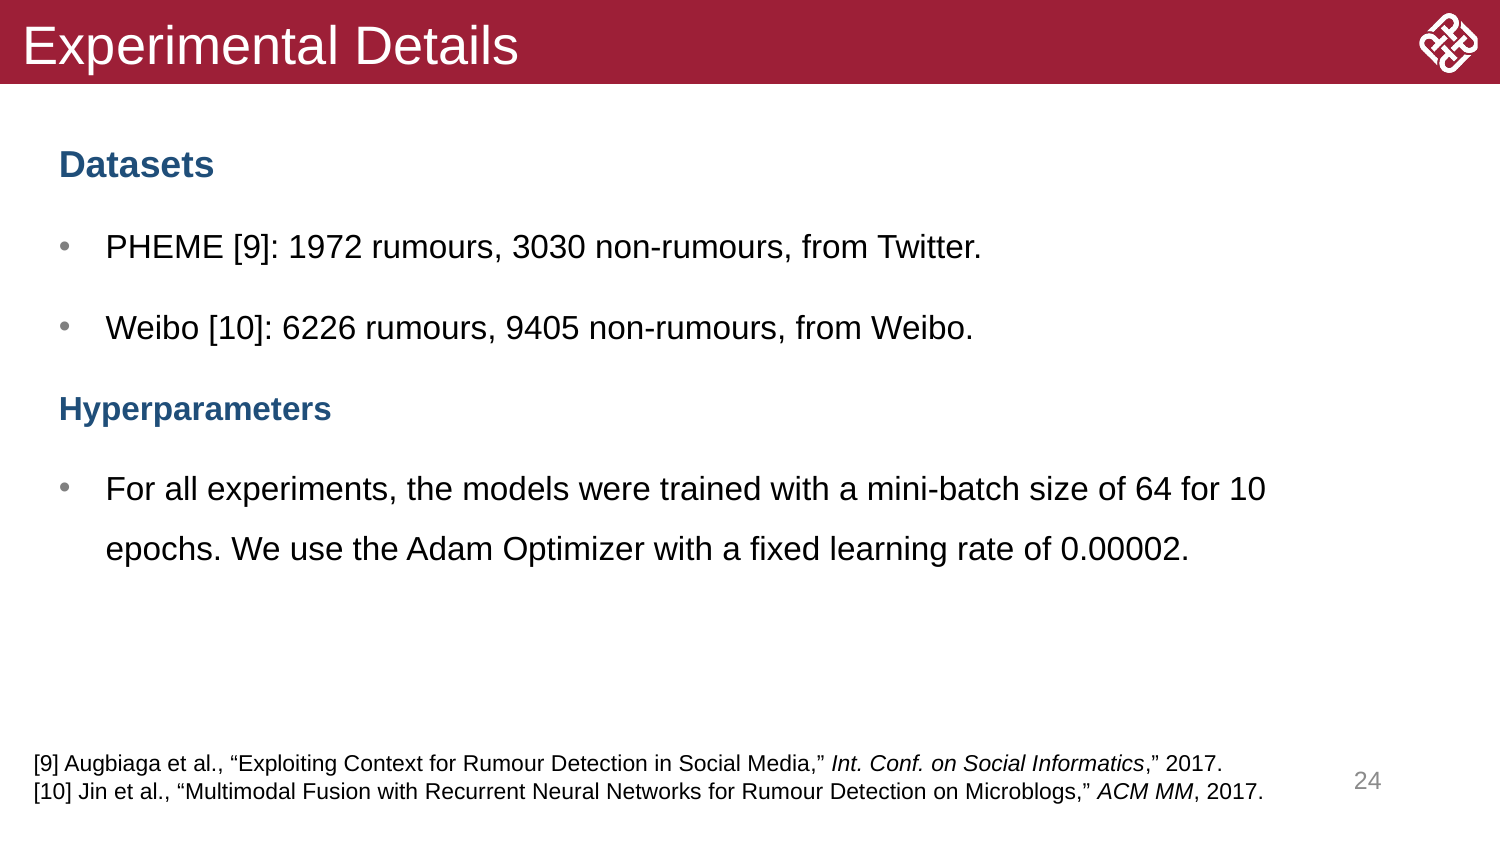

# Experimental Details
Datasets
PHEME [9]: 1972 rumours, 3030 non-rumours, from Twitter.
Weibo [10]: 6226 rumours, 9405 non-rumours, from Weibo.
Hyperparameters
For all experiments, the models were trained with a mini-batch size of 64 for 10 epochs. We use the Adam Optimizer with a fixed learning rate of 0.00002.

[9] Augbiaga et al., “Exploiting Context for Rumour Detection in Social Media,” Int. Conf. on Social Informatics,” 2017.
[10] Jin et al., “Multimodal Fusion with Recurrent Neural Networks for Rumour Detection on Microblogs,” ACM MM, 2017.
24